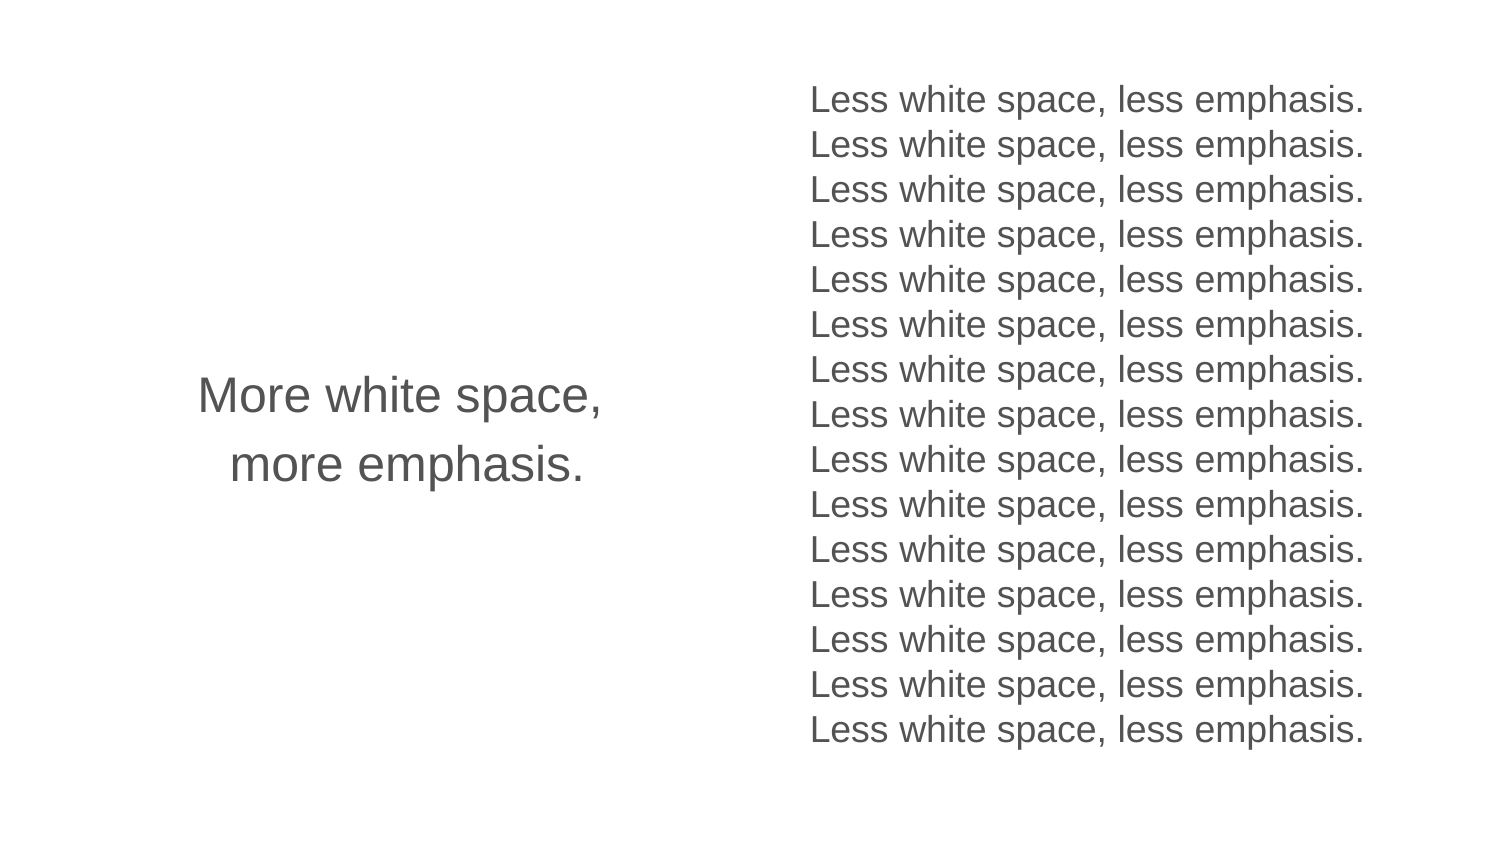

More white space,
more emphasis.
Less white space, less emphasis.
Less white space, less emphasis.
Less white space, less emphasis.
Less white space, less emphasis.
Less white space, less emphasis.
Less white space, less emphasis.
Less white space, less emphasis.
Less white space, less emphasis.
Less white space, less emphasis.
Less white space, less emphasis.
Less white space, less emphasis.
Less white space, less emphasis.
Less white space, less emphasis.
Less white space, less emphasis.
Less white space, less emphasis.